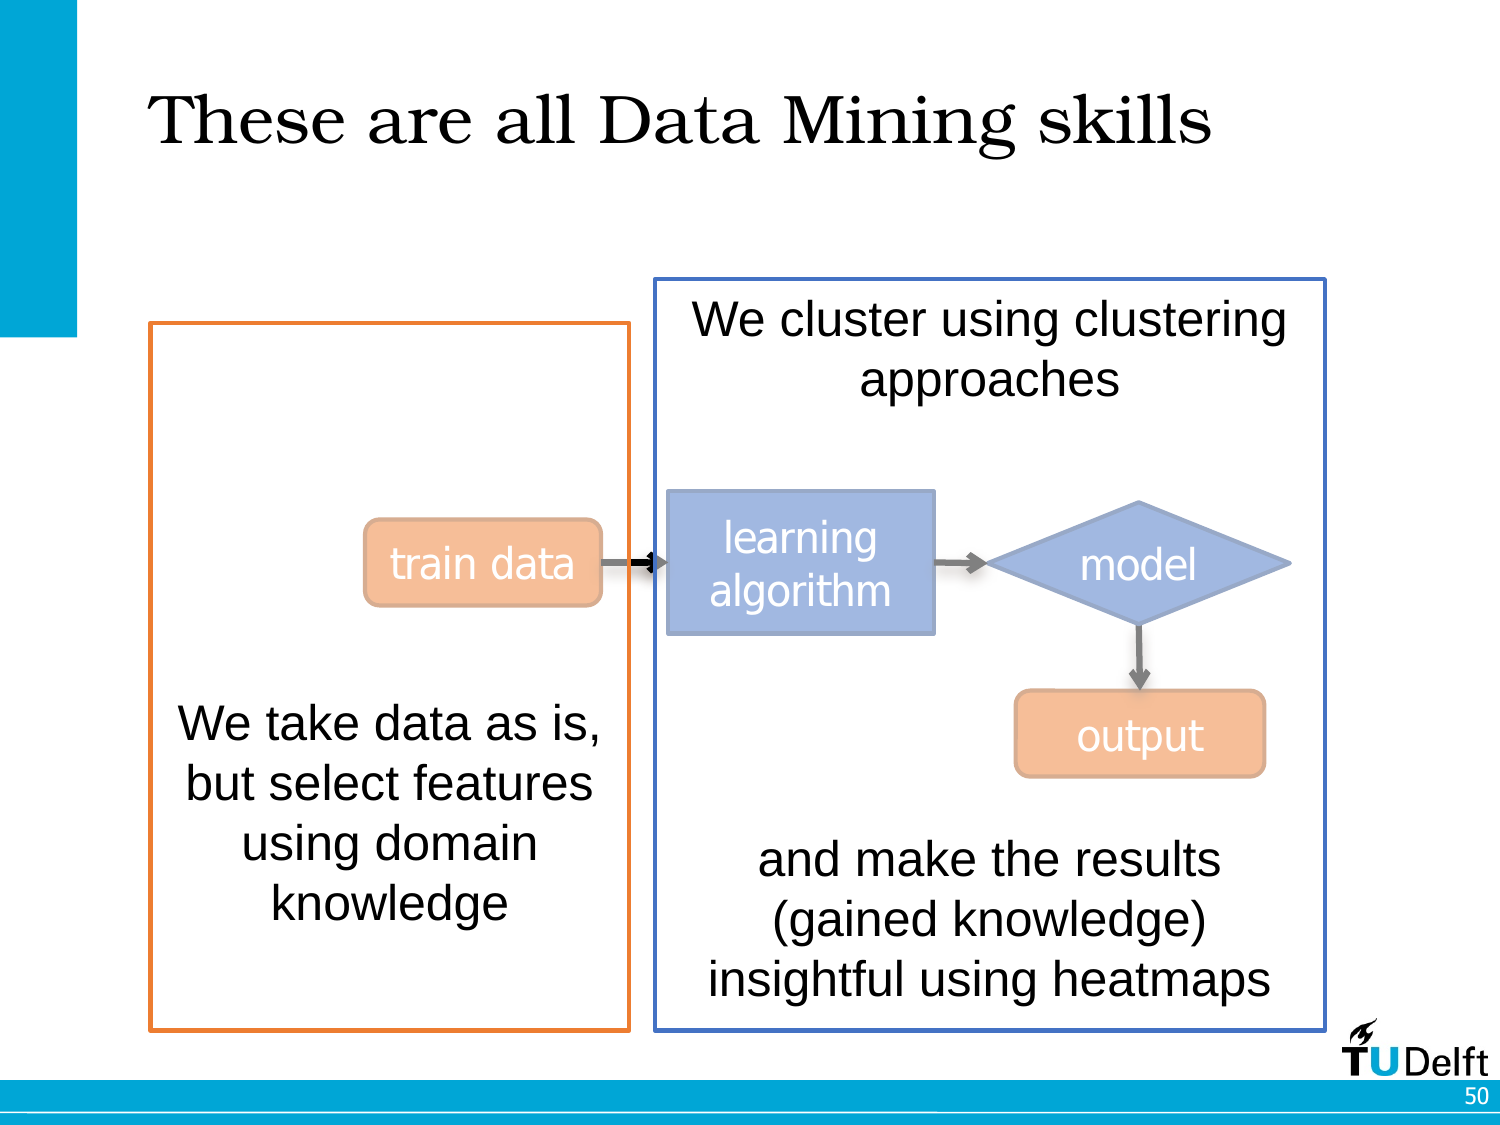

# These are all Data Mining skills
We cluster using clustering approaches

and make the results (gained knowledge) insightful using heatmaps

We take data as is, but select features using domain knowledge
learning
algorithm
model
train data
output